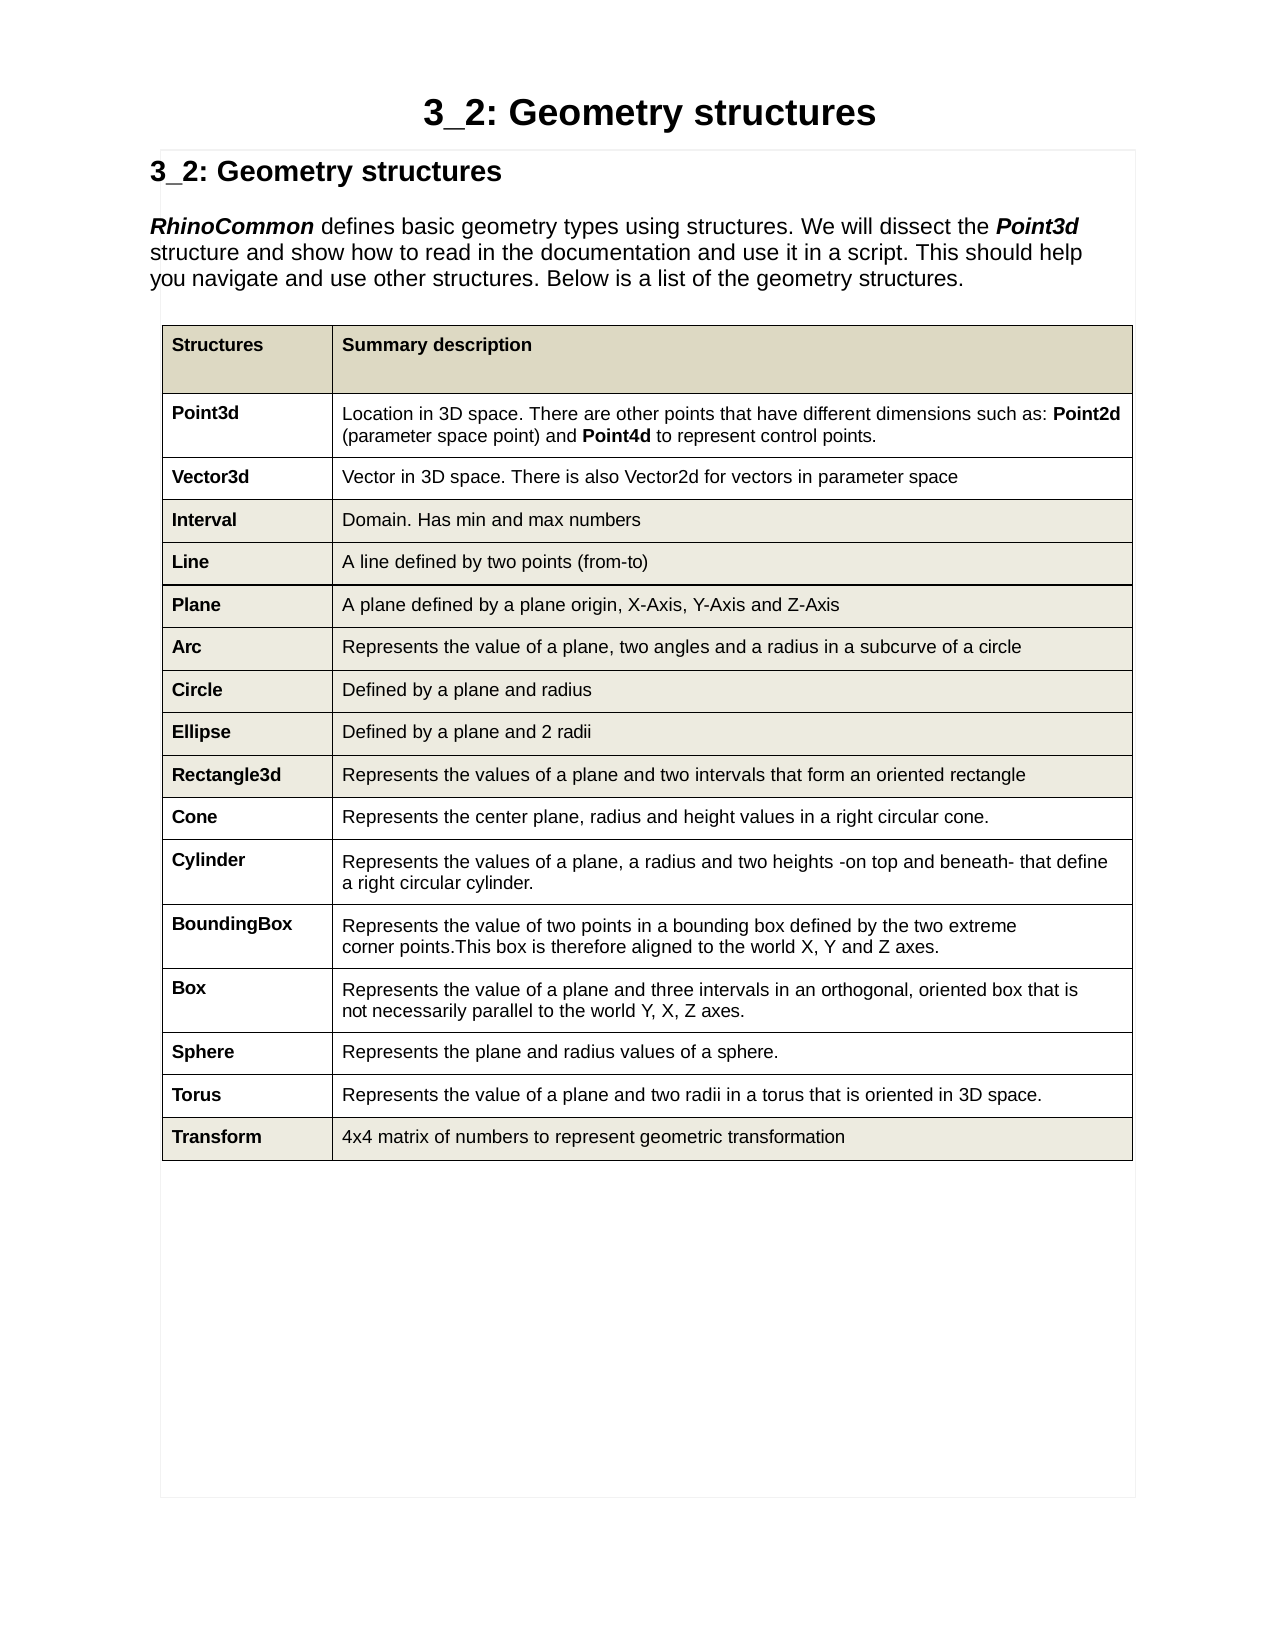

# 3_2: Geometry structures

3_2: Geometry structures
RhinoCommon defines basic geometry types using structures. We will dissect the Point3d structure and show how to read in the documentation and use it in a script. This should help you navigate and use other structures. Below is a list of the geometry structures.
| Structures | Summary description |
| --- | --- |
| Point3d | Location in 3D space. There are other points that have different dimensions such as: Point2d (parameter space point) and Point4d to represent control points. |
| Vector3d | Vector in 3D space. There is also Vector2d for vectors in parameter space |
| Interval | Domain. Has min and max numbers |
| Line | A line defined by two points (from-to) |
| Plane | A plane defined by a plane origin, X-Axis, Y-Axis and Z-Axis |
| --- | --- |
| Arc | Represents the value of a plane, two angles and a radius in a subcurve of a circle |
| Circle | Defined by a plane and radius |
| Ellipse | Defined by a plane and 2 radii |
| Rectangle3d | Represents the values of a plane and two intervals that form an oriented rectangle |
| Cone | Represents the center plane, radius and height values in a right circular cone. |
| Cylinder | Represents the values of a plane, a radius and two heights -on top and beneath- that define a right circular cylinder. |
| BoundingBox | Represents the value of two points in a bounding box defined by the two extreme corner points.This box is therefore aligned to the world X, Y and Z axes. |
| Box | Represents the value of a plane and three intervals in an orthogonal, oriented box that is not necessarily parallel to the world Y, X, Z axes. |
| Sphere | Represents the plane and radius values of a sphere. |
| Torus | Represents the value of a plane and two radii in a torus that is oriented in 3D space. |
| Transform | 4x4 matrix of numbers to represent geometric transformation |